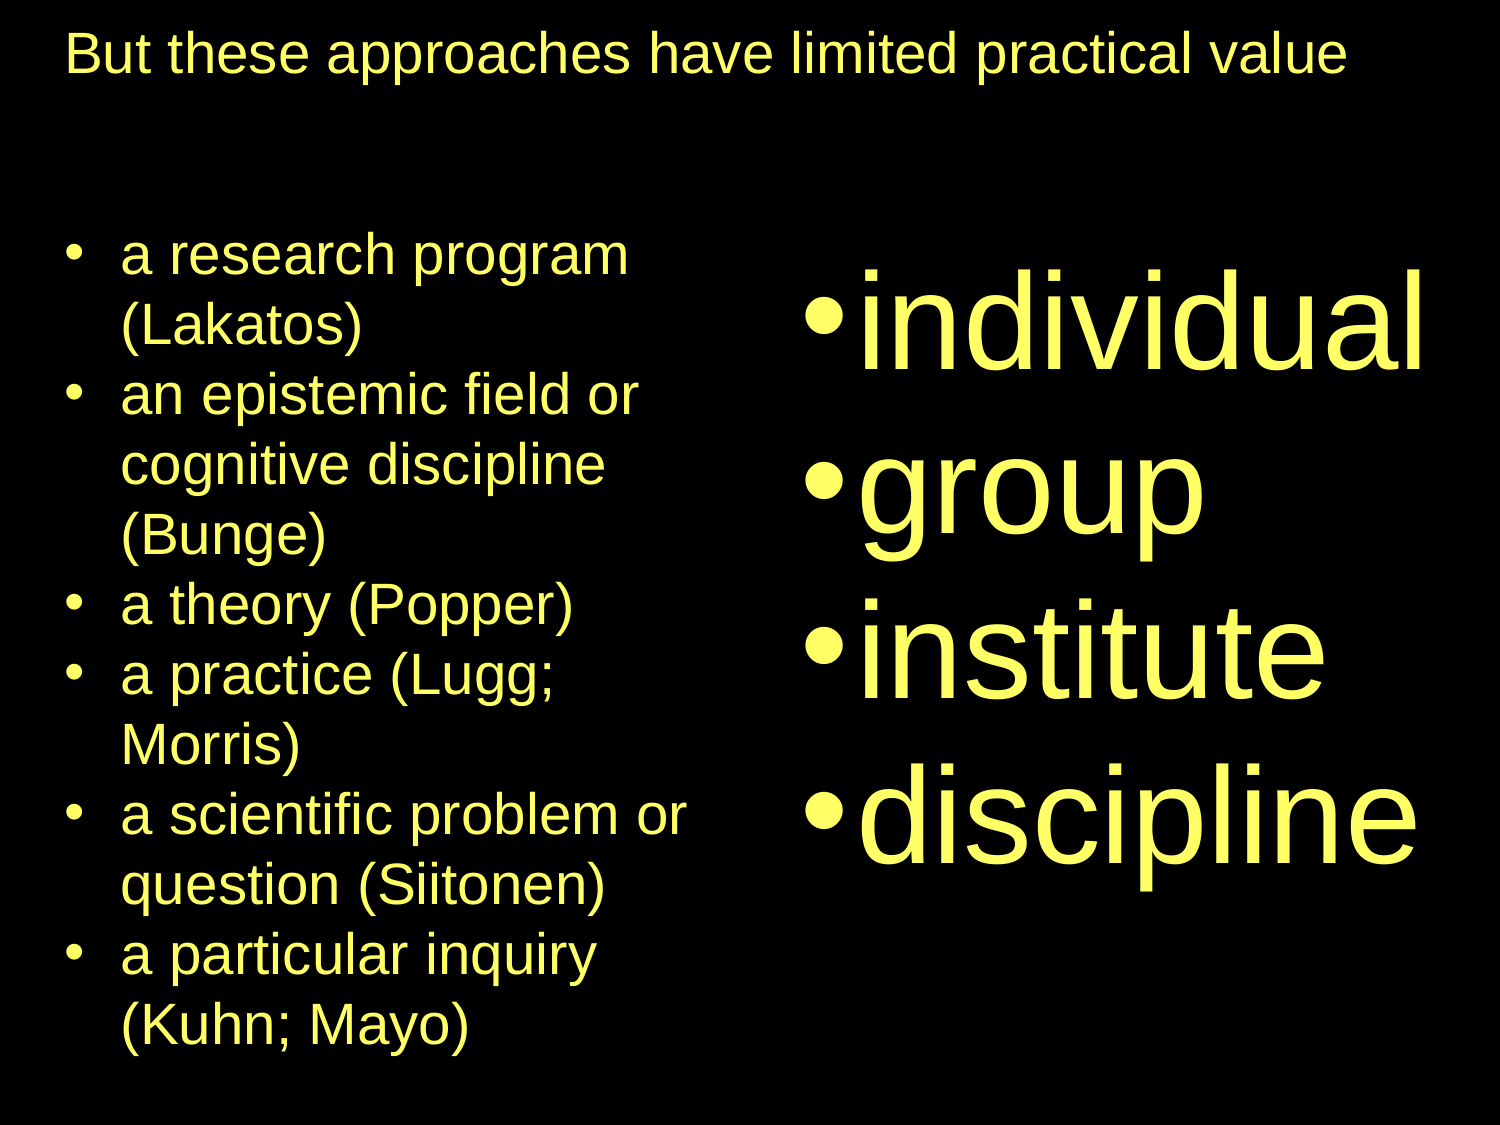

But these approaches have limited practical value

a research program (Lakatos)
an epistemic field or cognitive discipline (Bunge)
a theory (Popper)
a practice (Lugg; Morris)
a scientific problem or question (Siitonen)
a particular inquiry (Kuhn; Mayo)

individual
group
institute
discipline